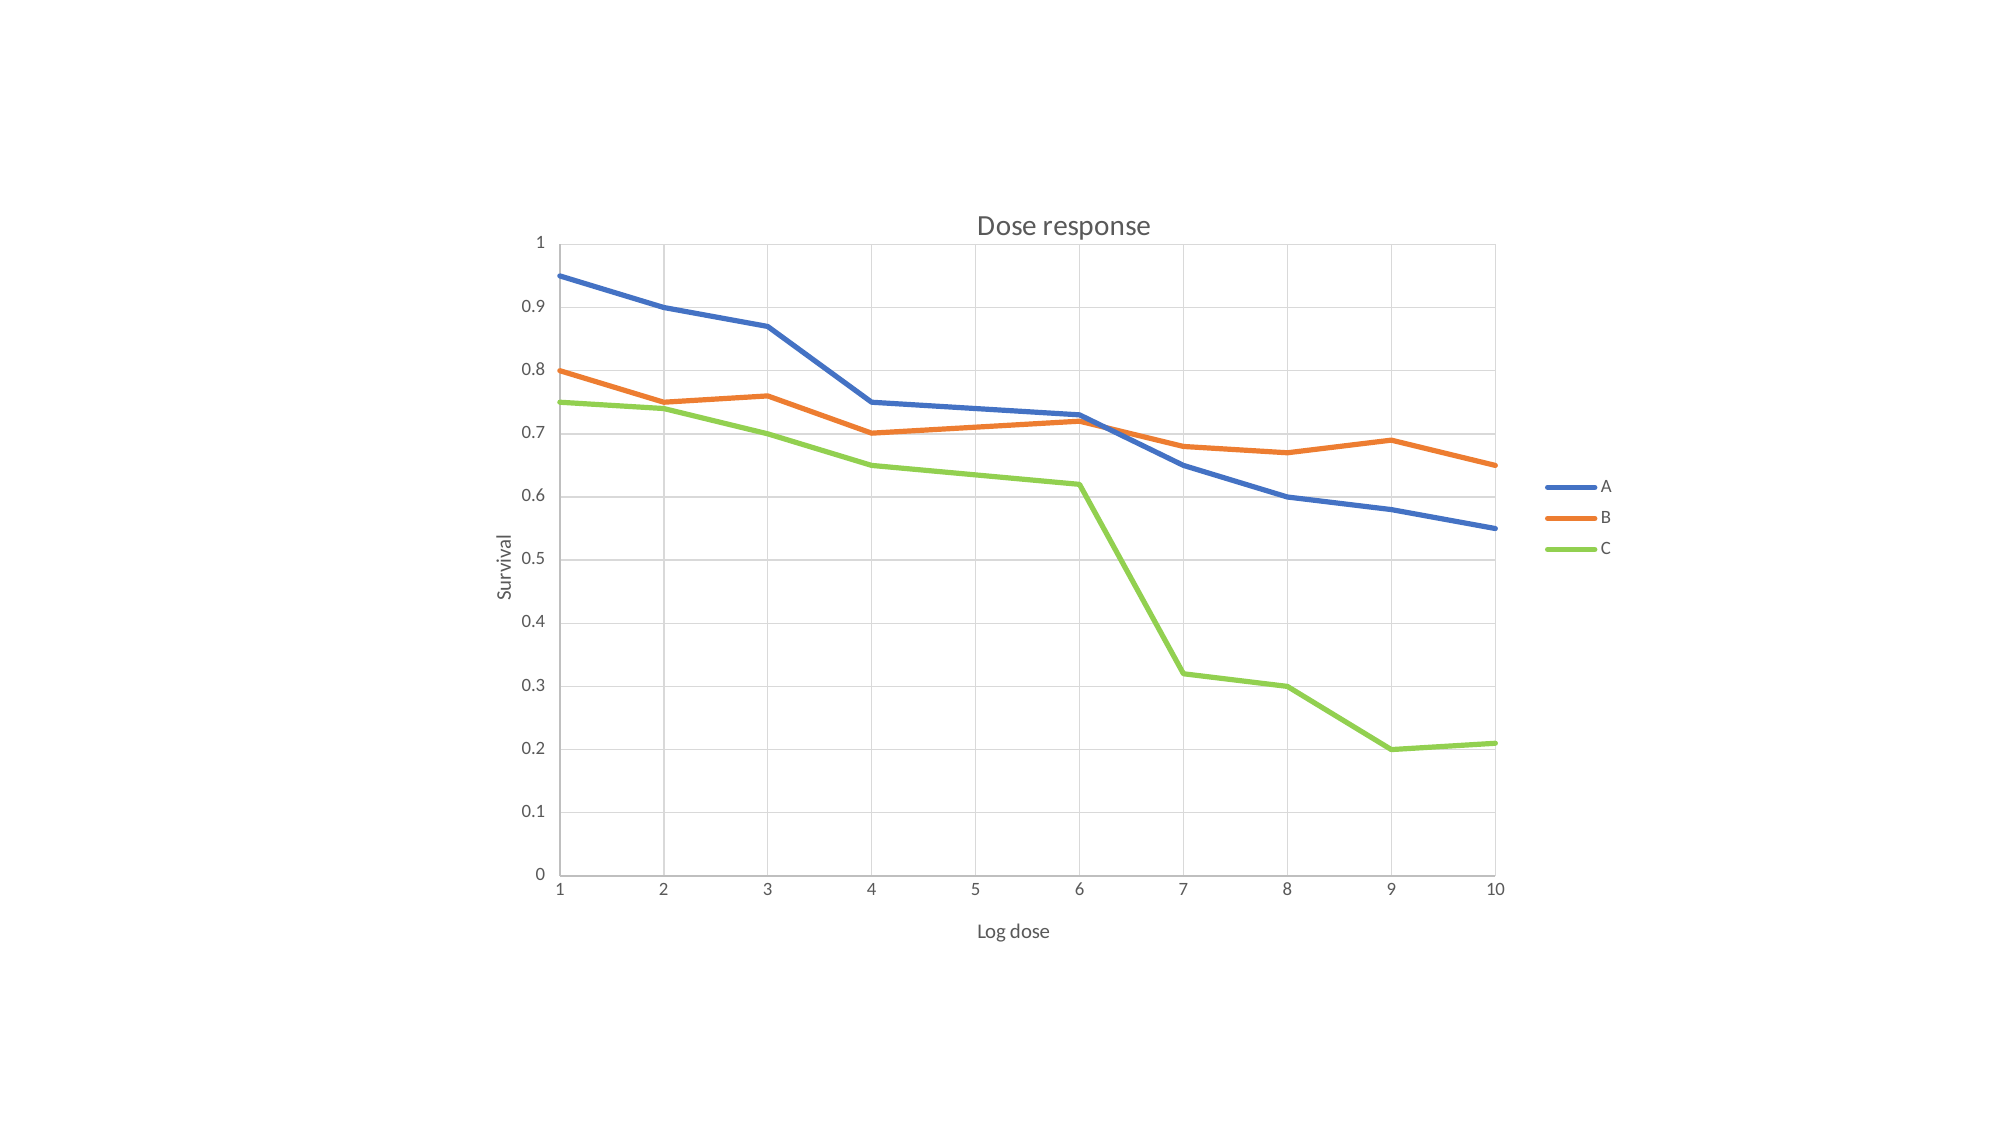

### Chart: Dose response

| Category | A | B | C |
|---|---|---|---|